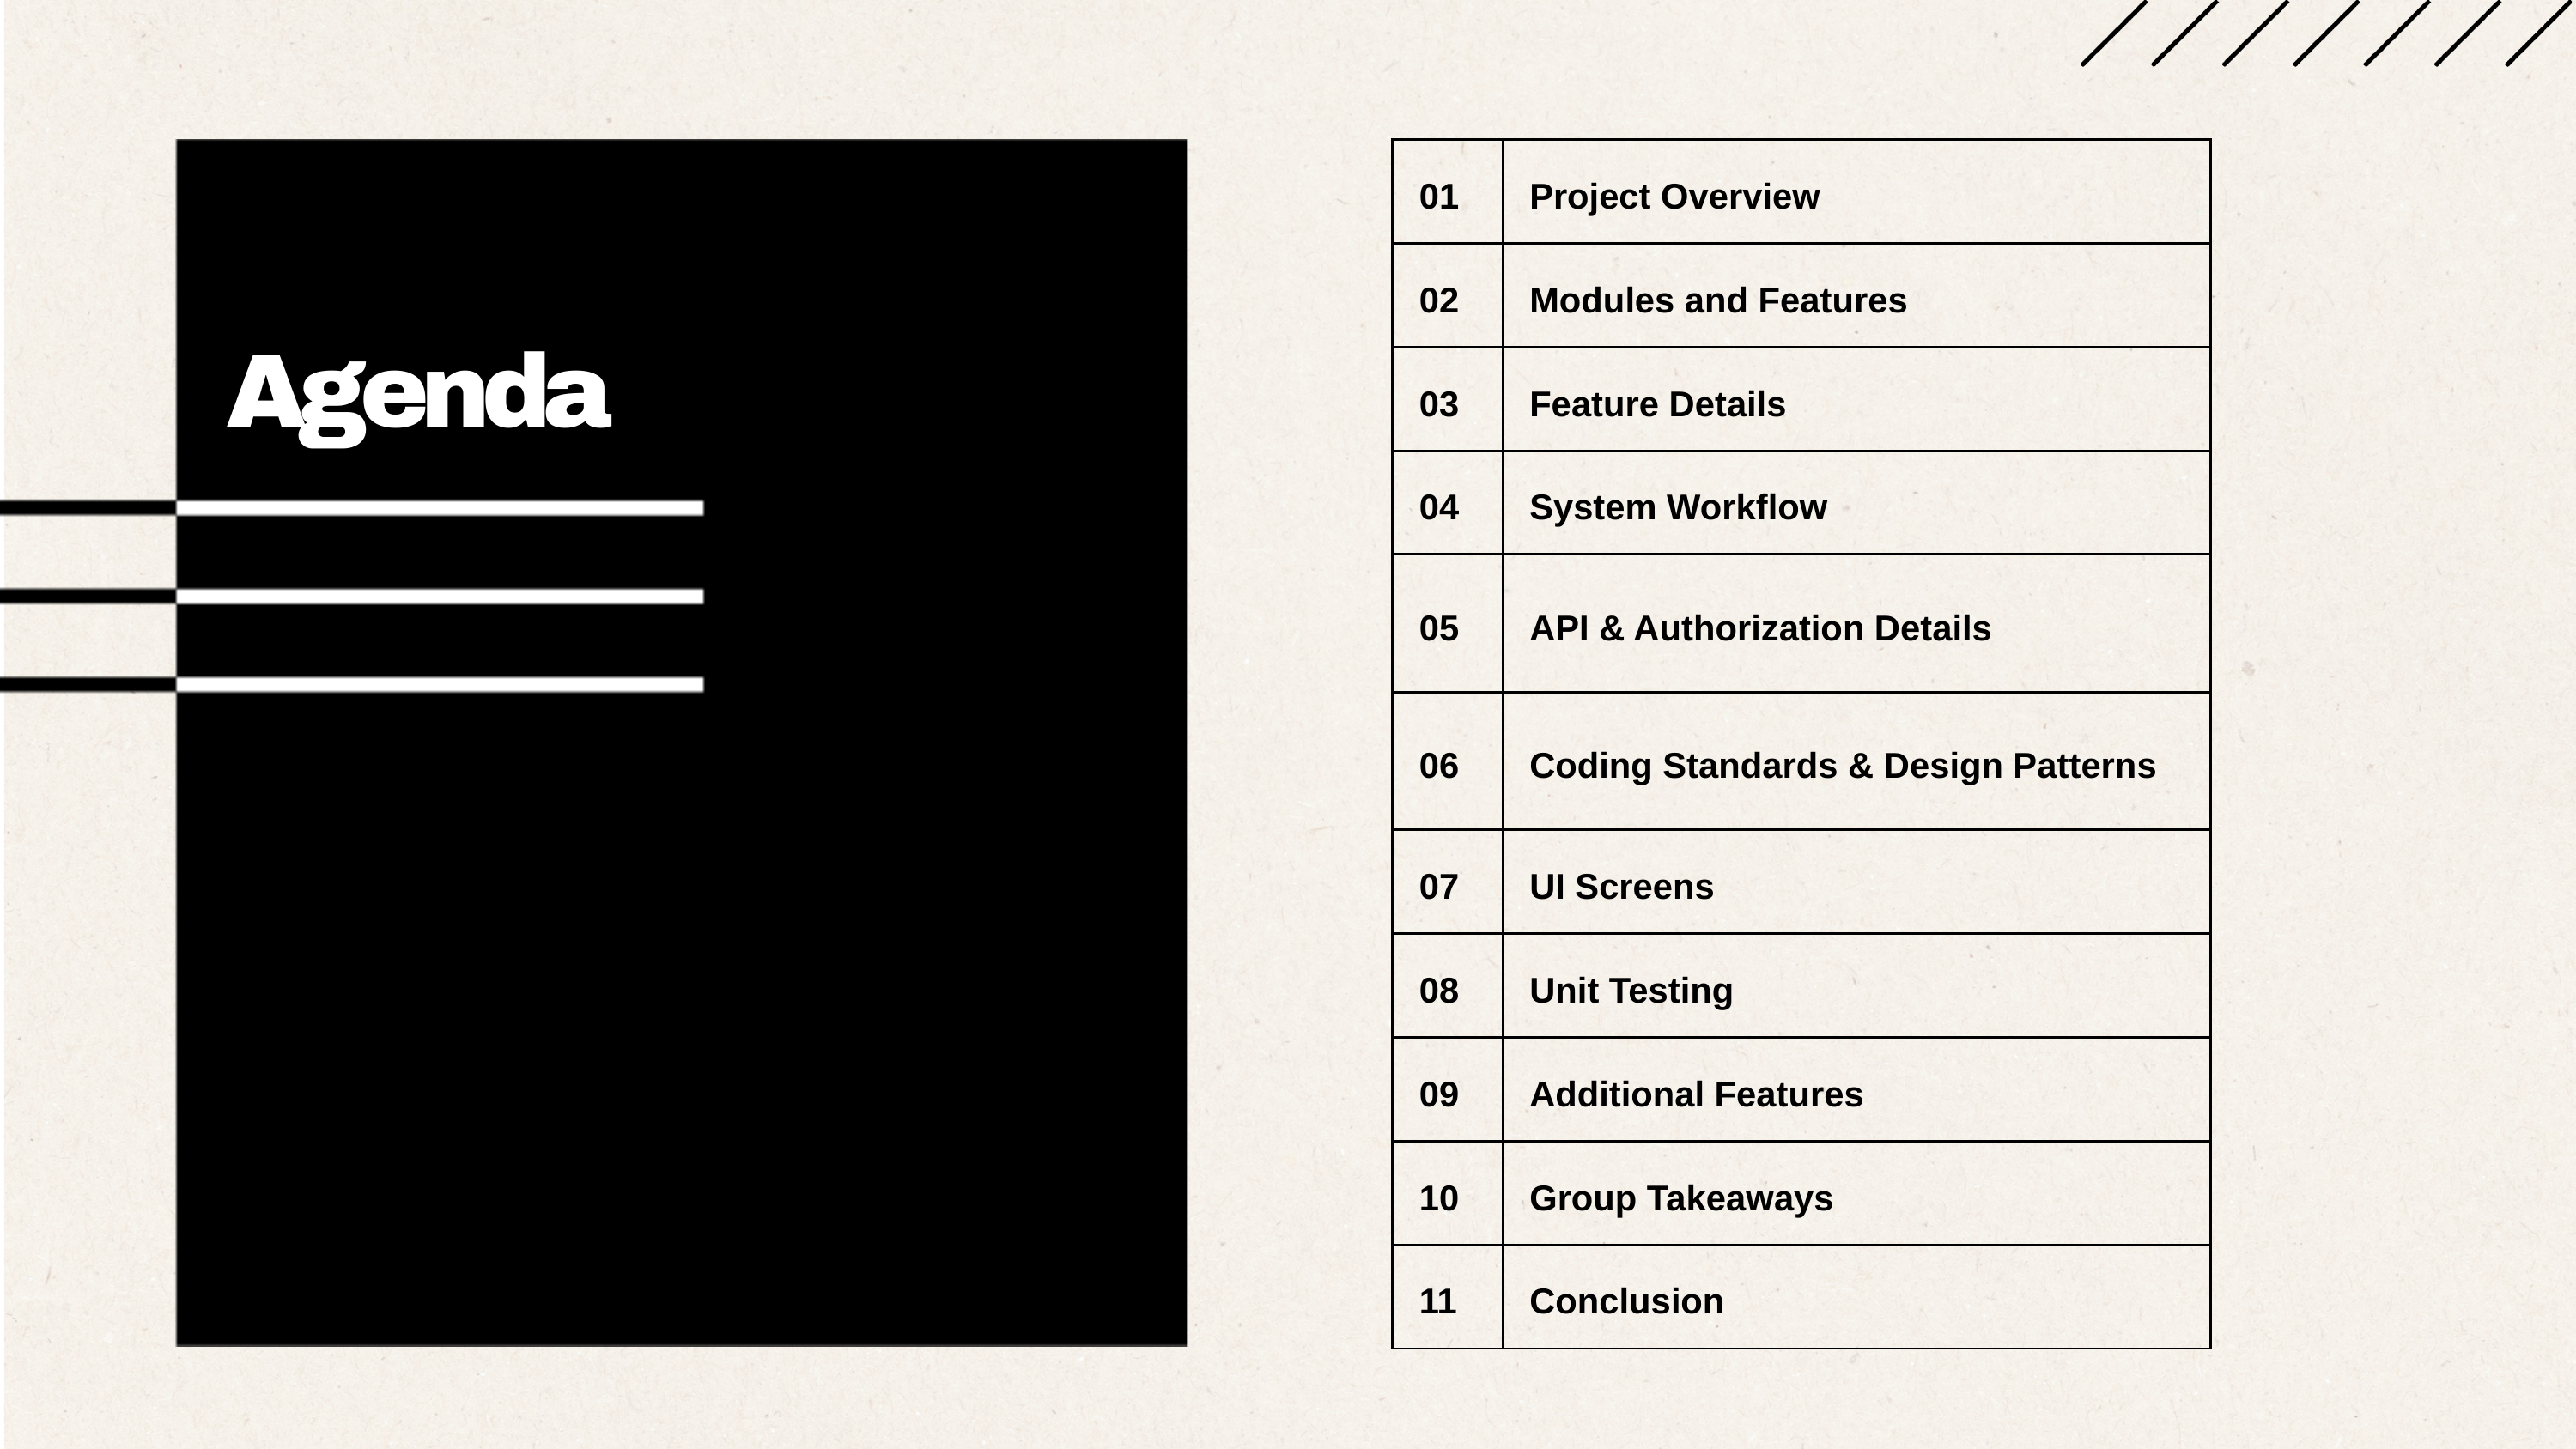

| 01 | Project Overview |
| --- | --- |
| 02 | Modules and Features |
| 03 | Feature Details |
| 04 | System Workflow |
| 05 | API & Authorization Details |
| 06 | Coding Standards & Design Patterns |
| 07 | UI Screens |
| 08 | Unit Testing |
| 09 | Additional Features |
| 10 | Group Takeaways |
| 11 | Conclusion |
Agenda